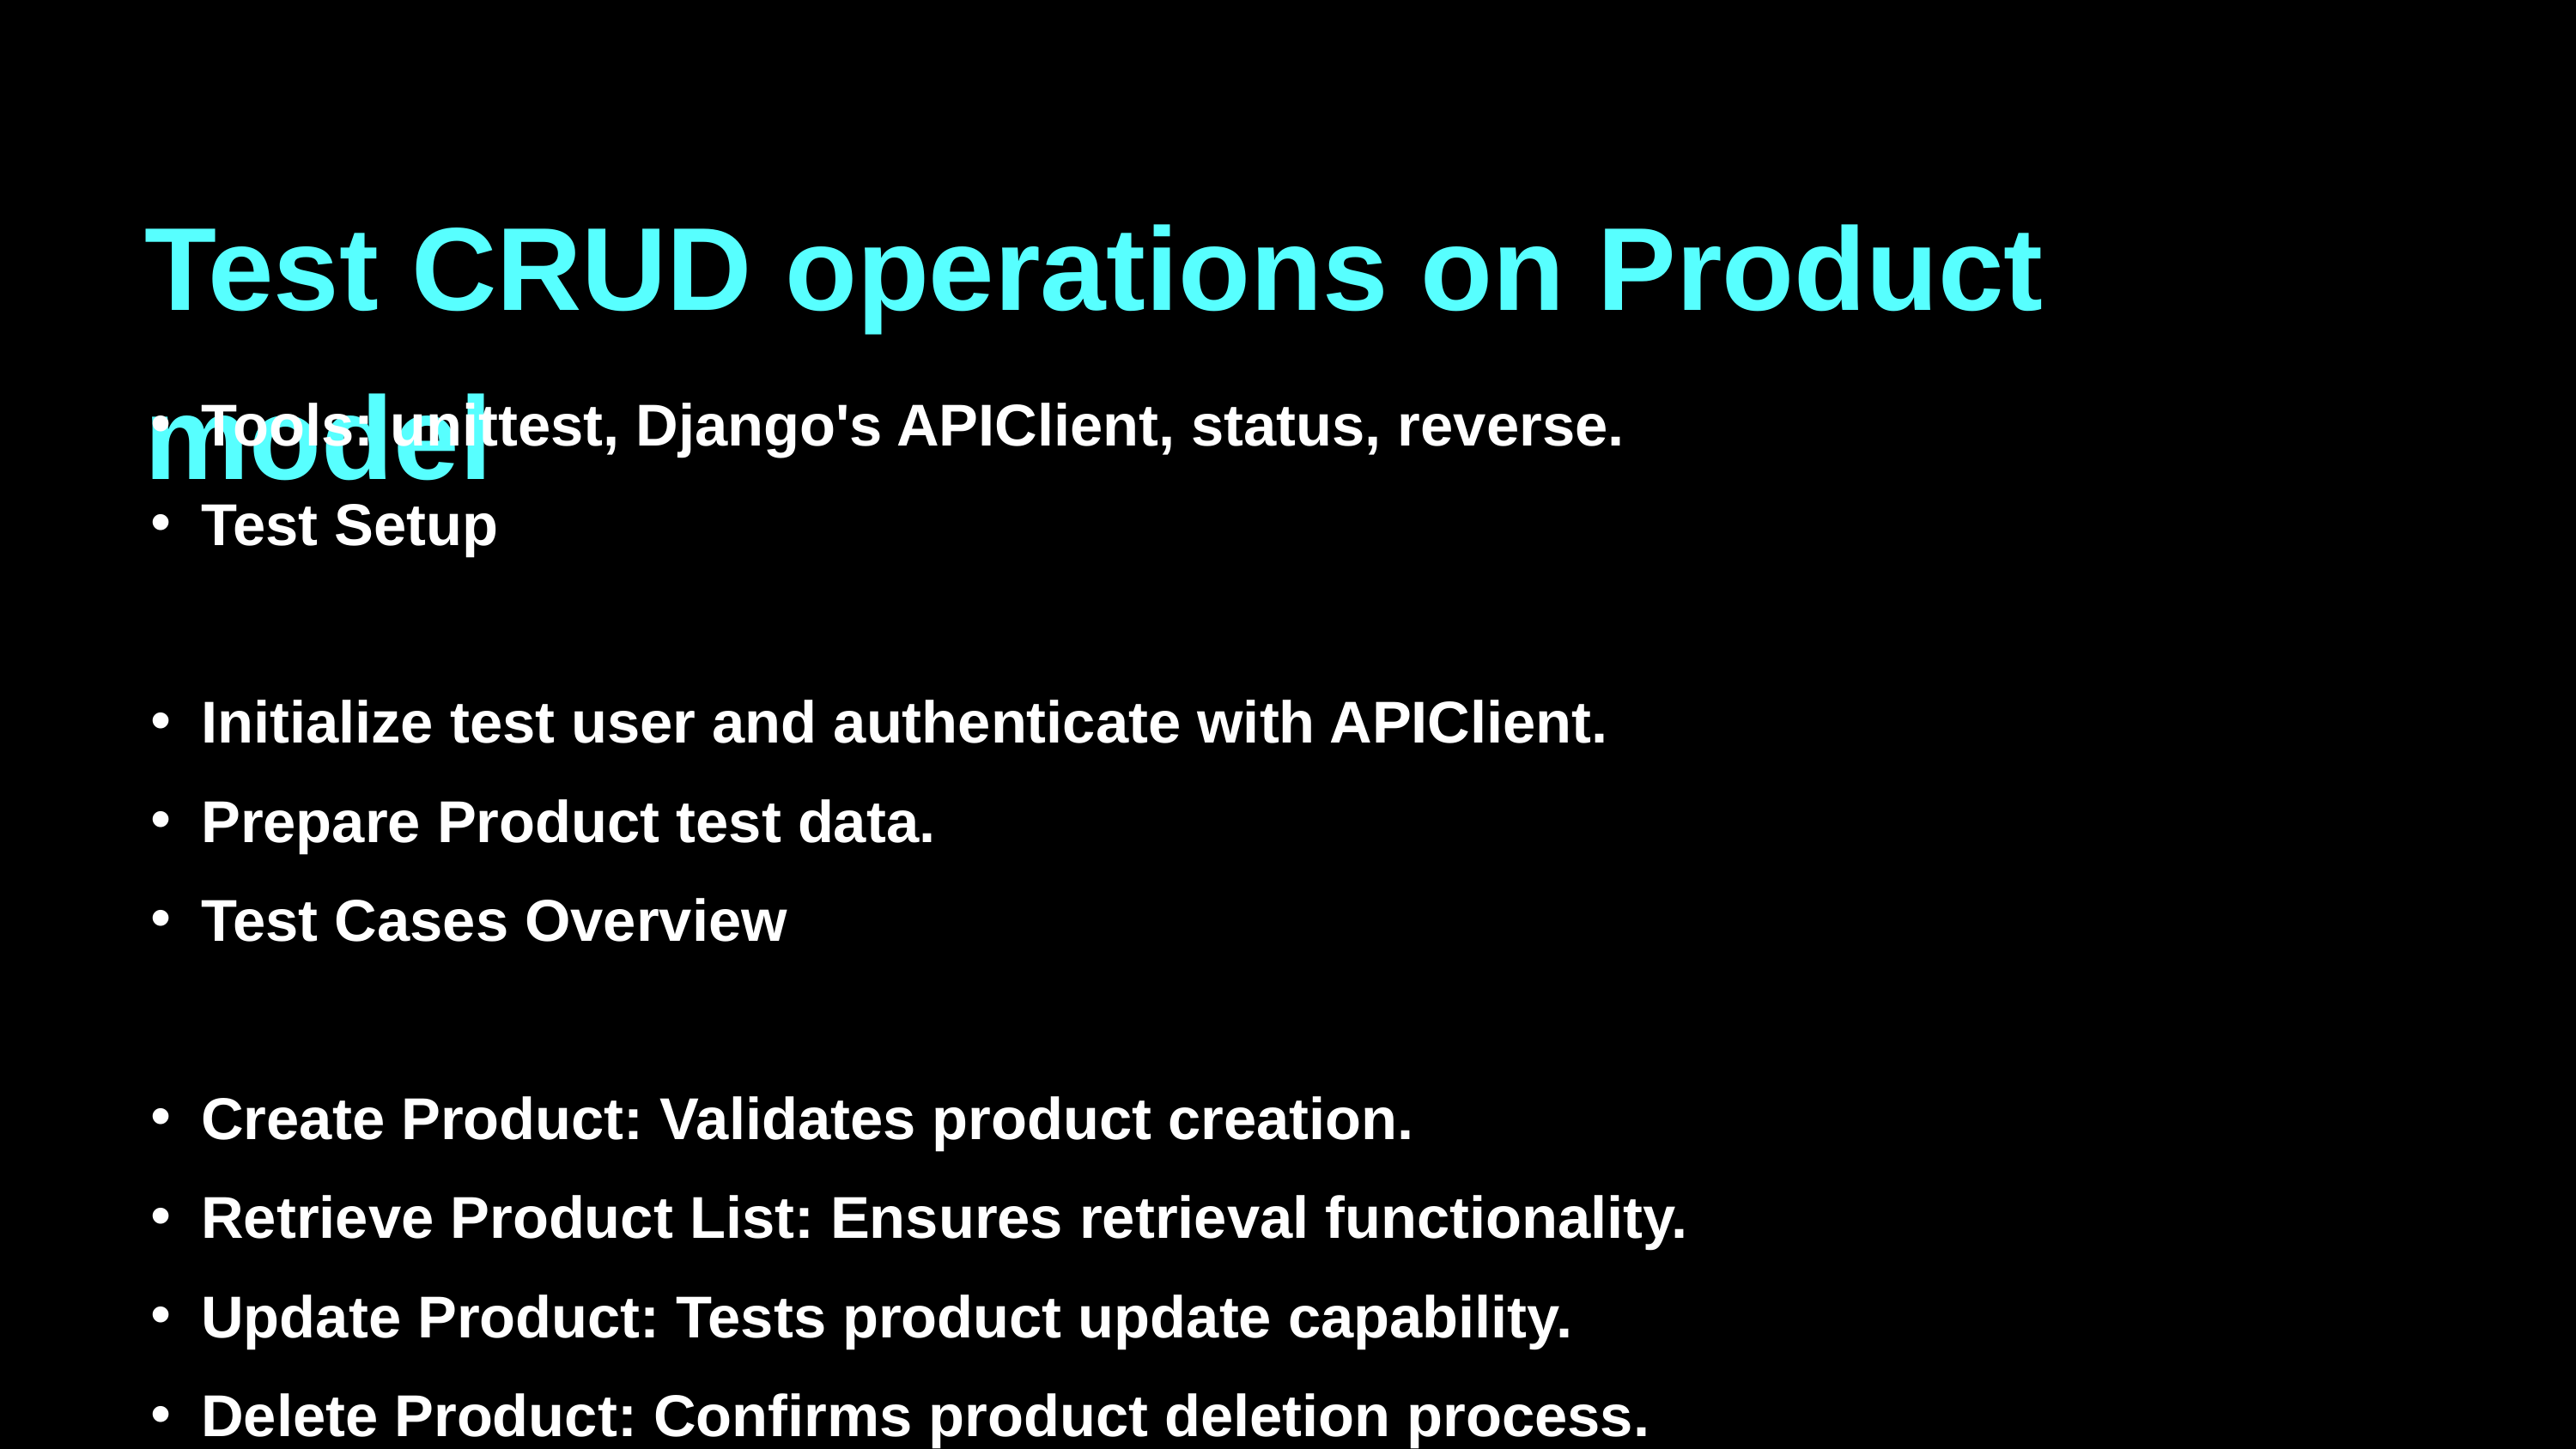

Test CRUD operations on Product model

Tools: unittest, Django's APIClient, status, reverse.
Test Setup

Initialize test user and authenticate with APIClient.
Prepare Product test data.
Test Cases Overview

Create Product: Validates product creation.
Retrieve Product List: Ensures retrieval functionality.
Update Product: Tests product update capability.
Delete Product: Confirms product deletion process.